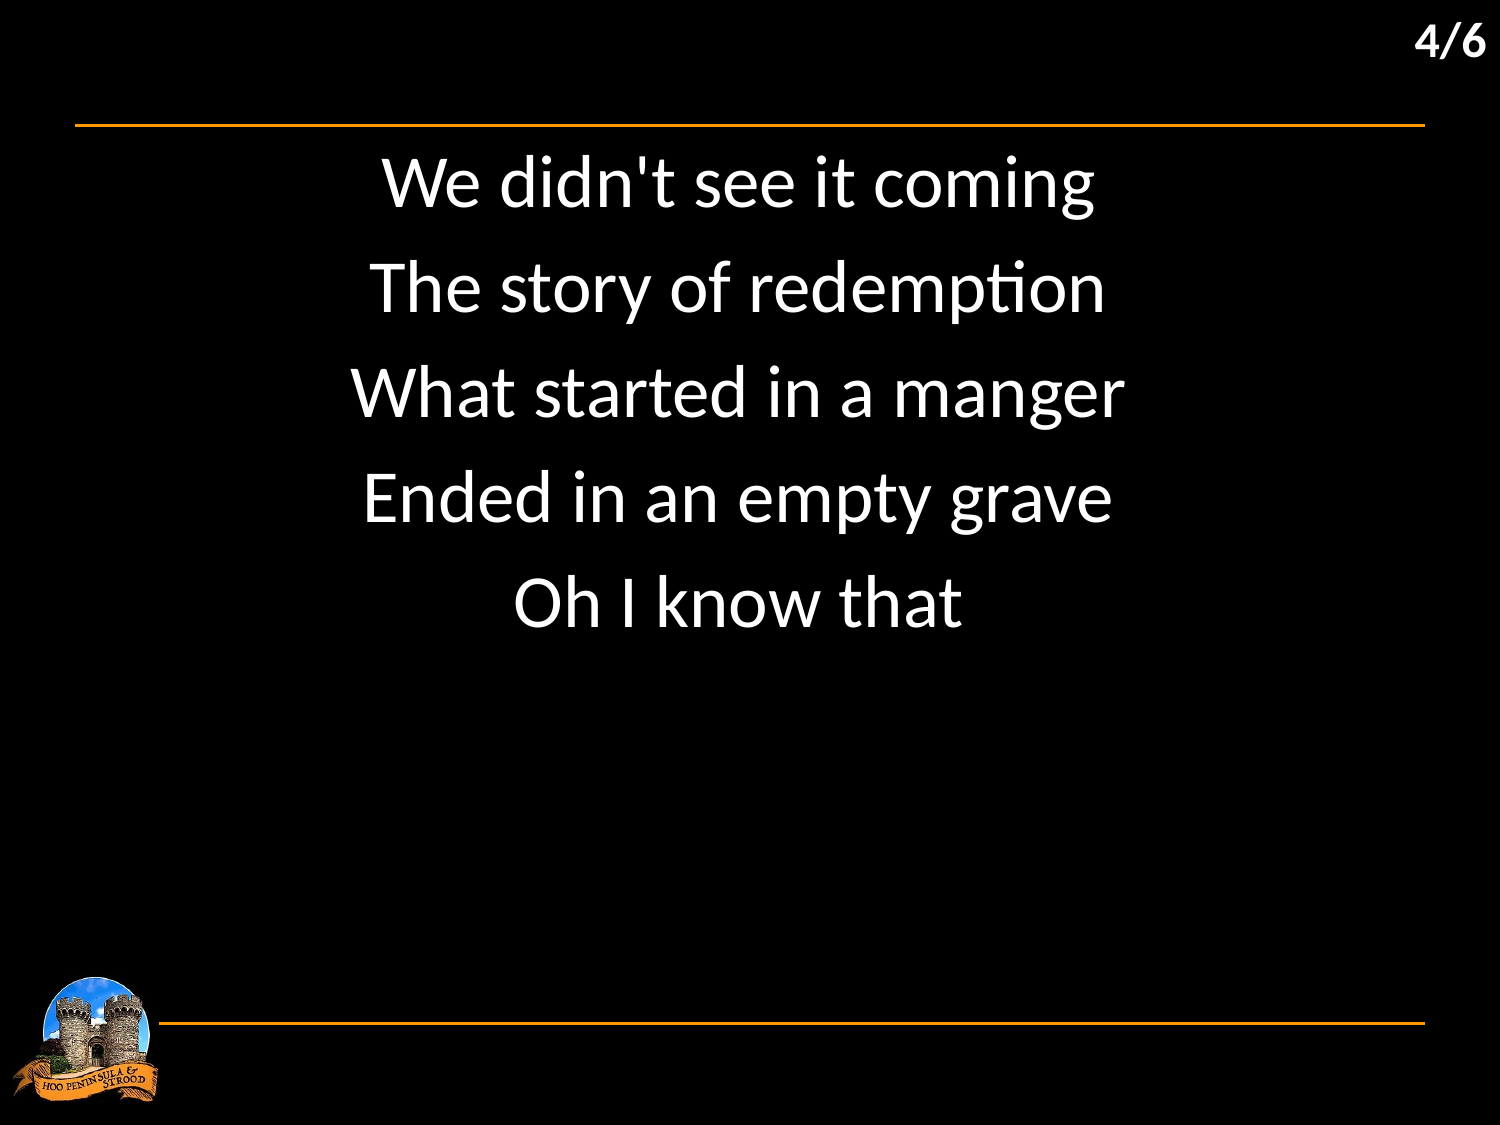

4/6
We didn't see it coming
The story of redemption
What started in a manger
Ended in an empty grave
Oh I know that